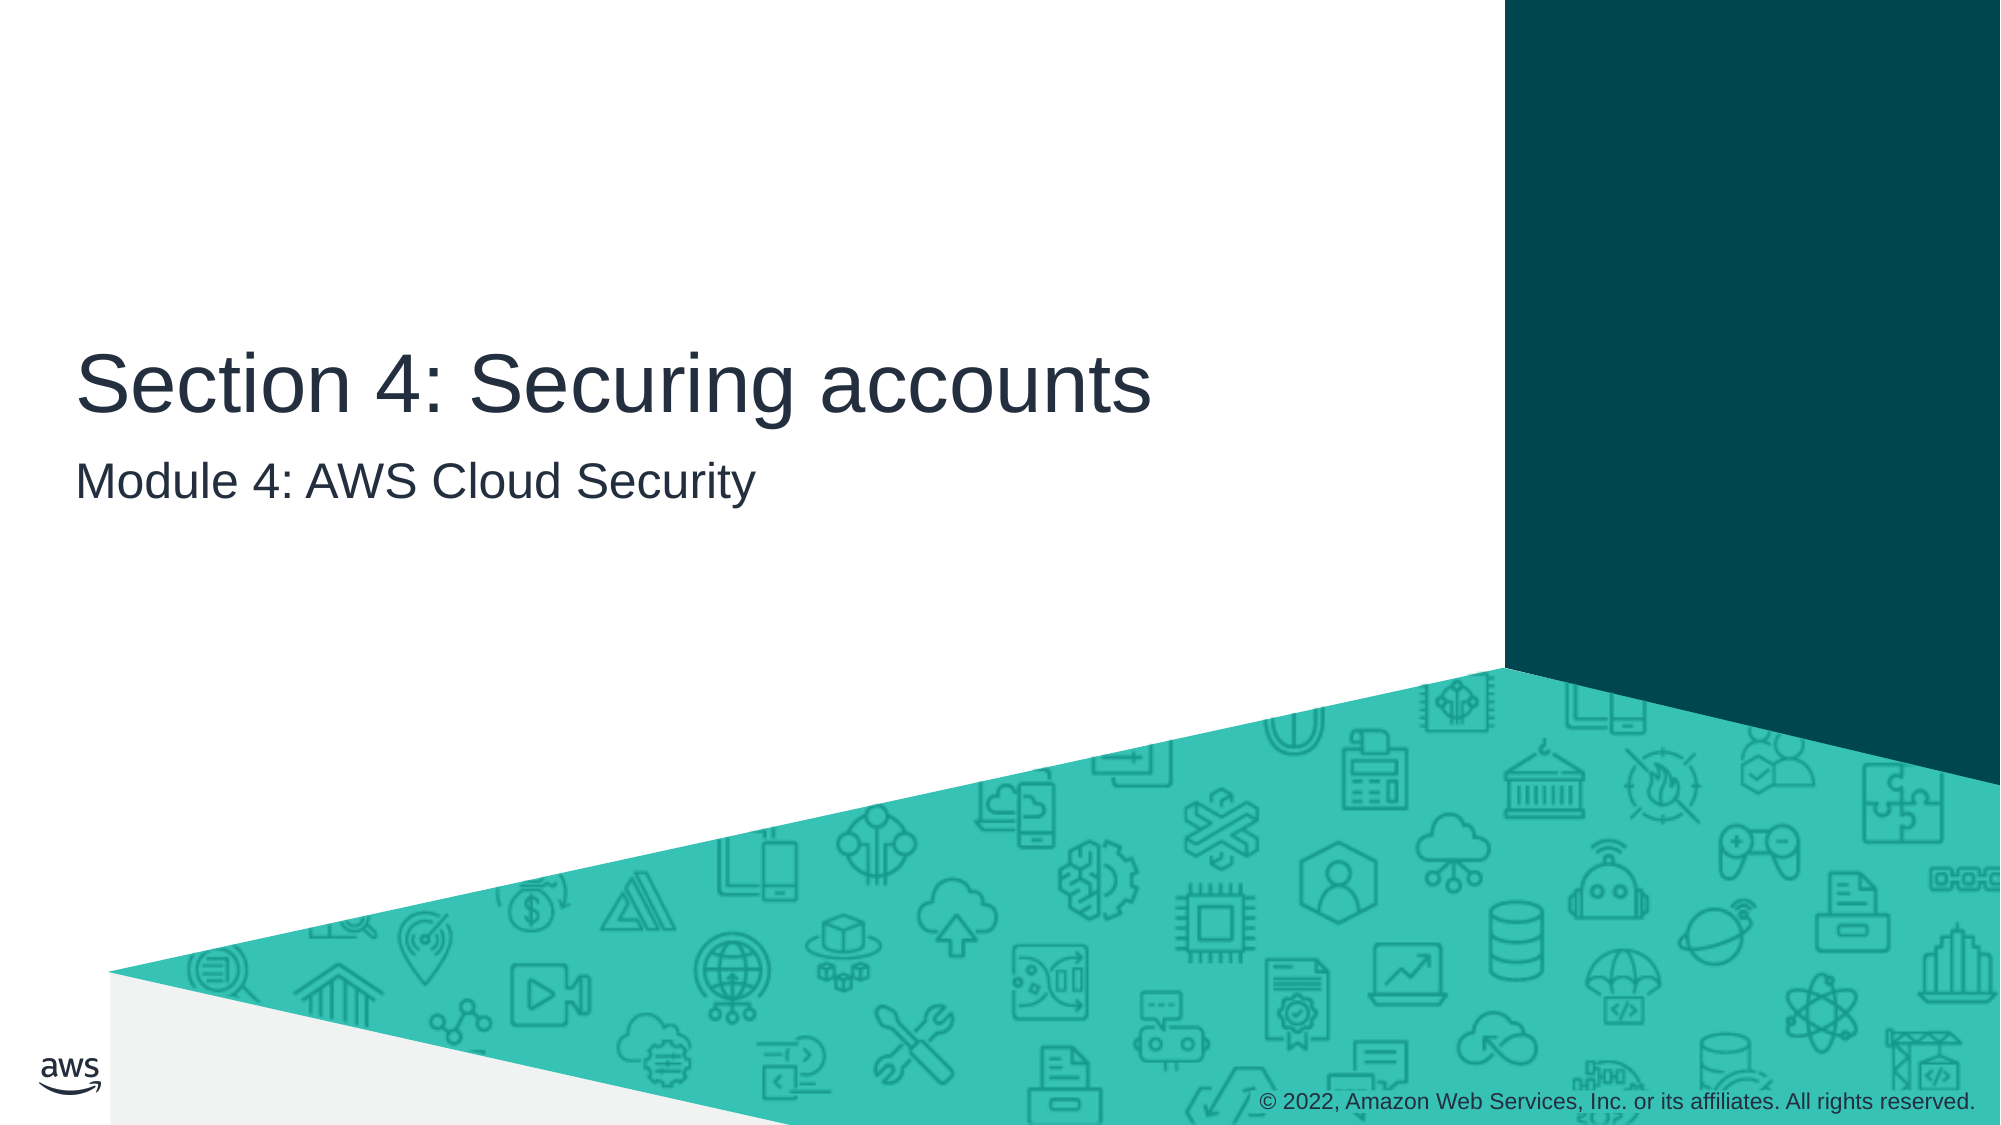

# Section 4: Securing accounts
Module 4: AWS Cloud Security